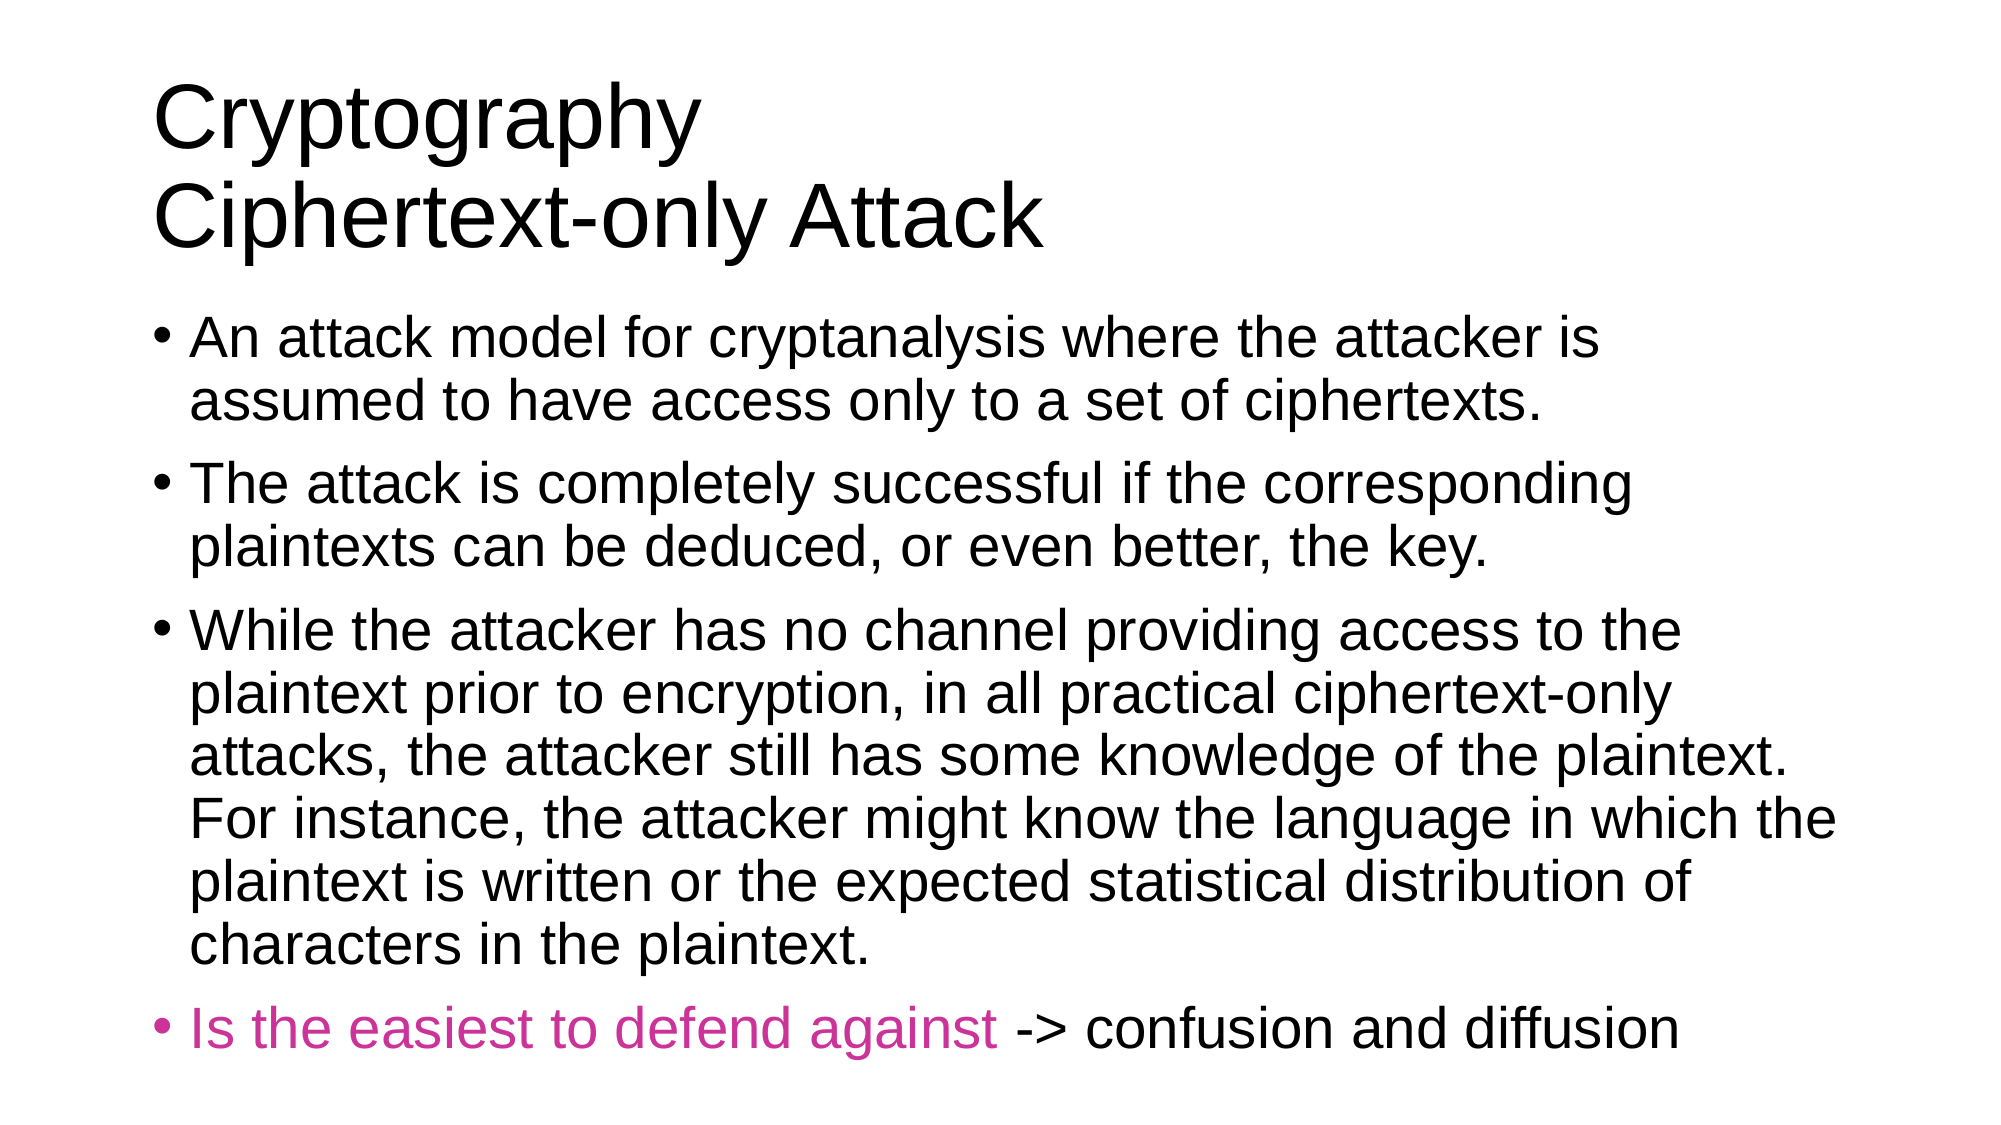

# Cryptography Ciphertext-only Attack
An attack model for cryptanalysis where the attacker is assumed to have access only to a set of ciphertexts.
The attack is completely successful if the corresponding plaintexts can be deduced, or even better, the key.
While the attacker has no channel providing access to the plaintext prior to encryption, in all practical ciphertext-only attacks, the attacker still has some knowledge of the plaintext. For instance, the attacker might know the language in which the plaintext is written or the expected statistical distribution of characters in the plaintext.
Is the easiest to defend against -> confusion and diffusion